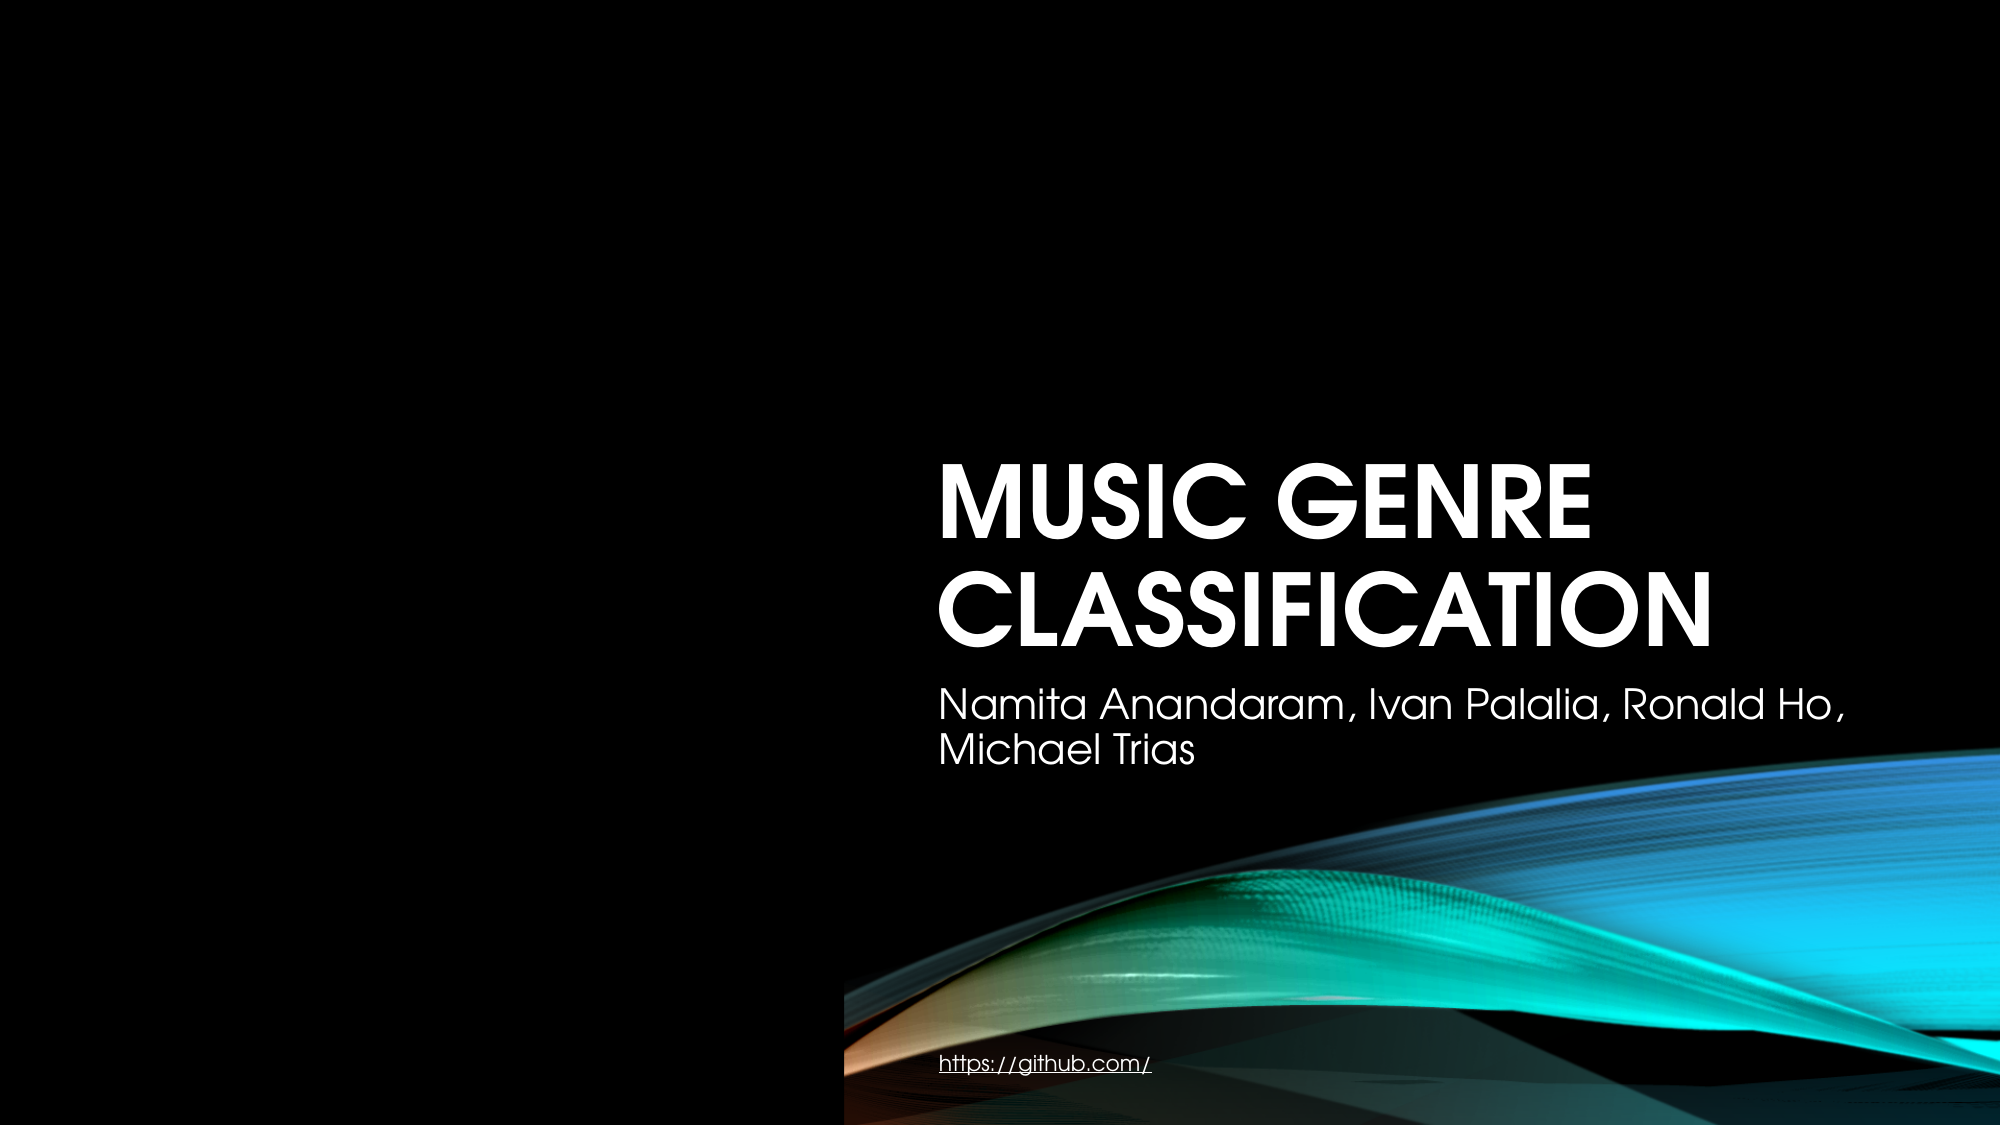

# Music Genre Classification
Namita Anandaram, Ivan Palalia, Ronald Ho, Michael Trias

https://github.com/